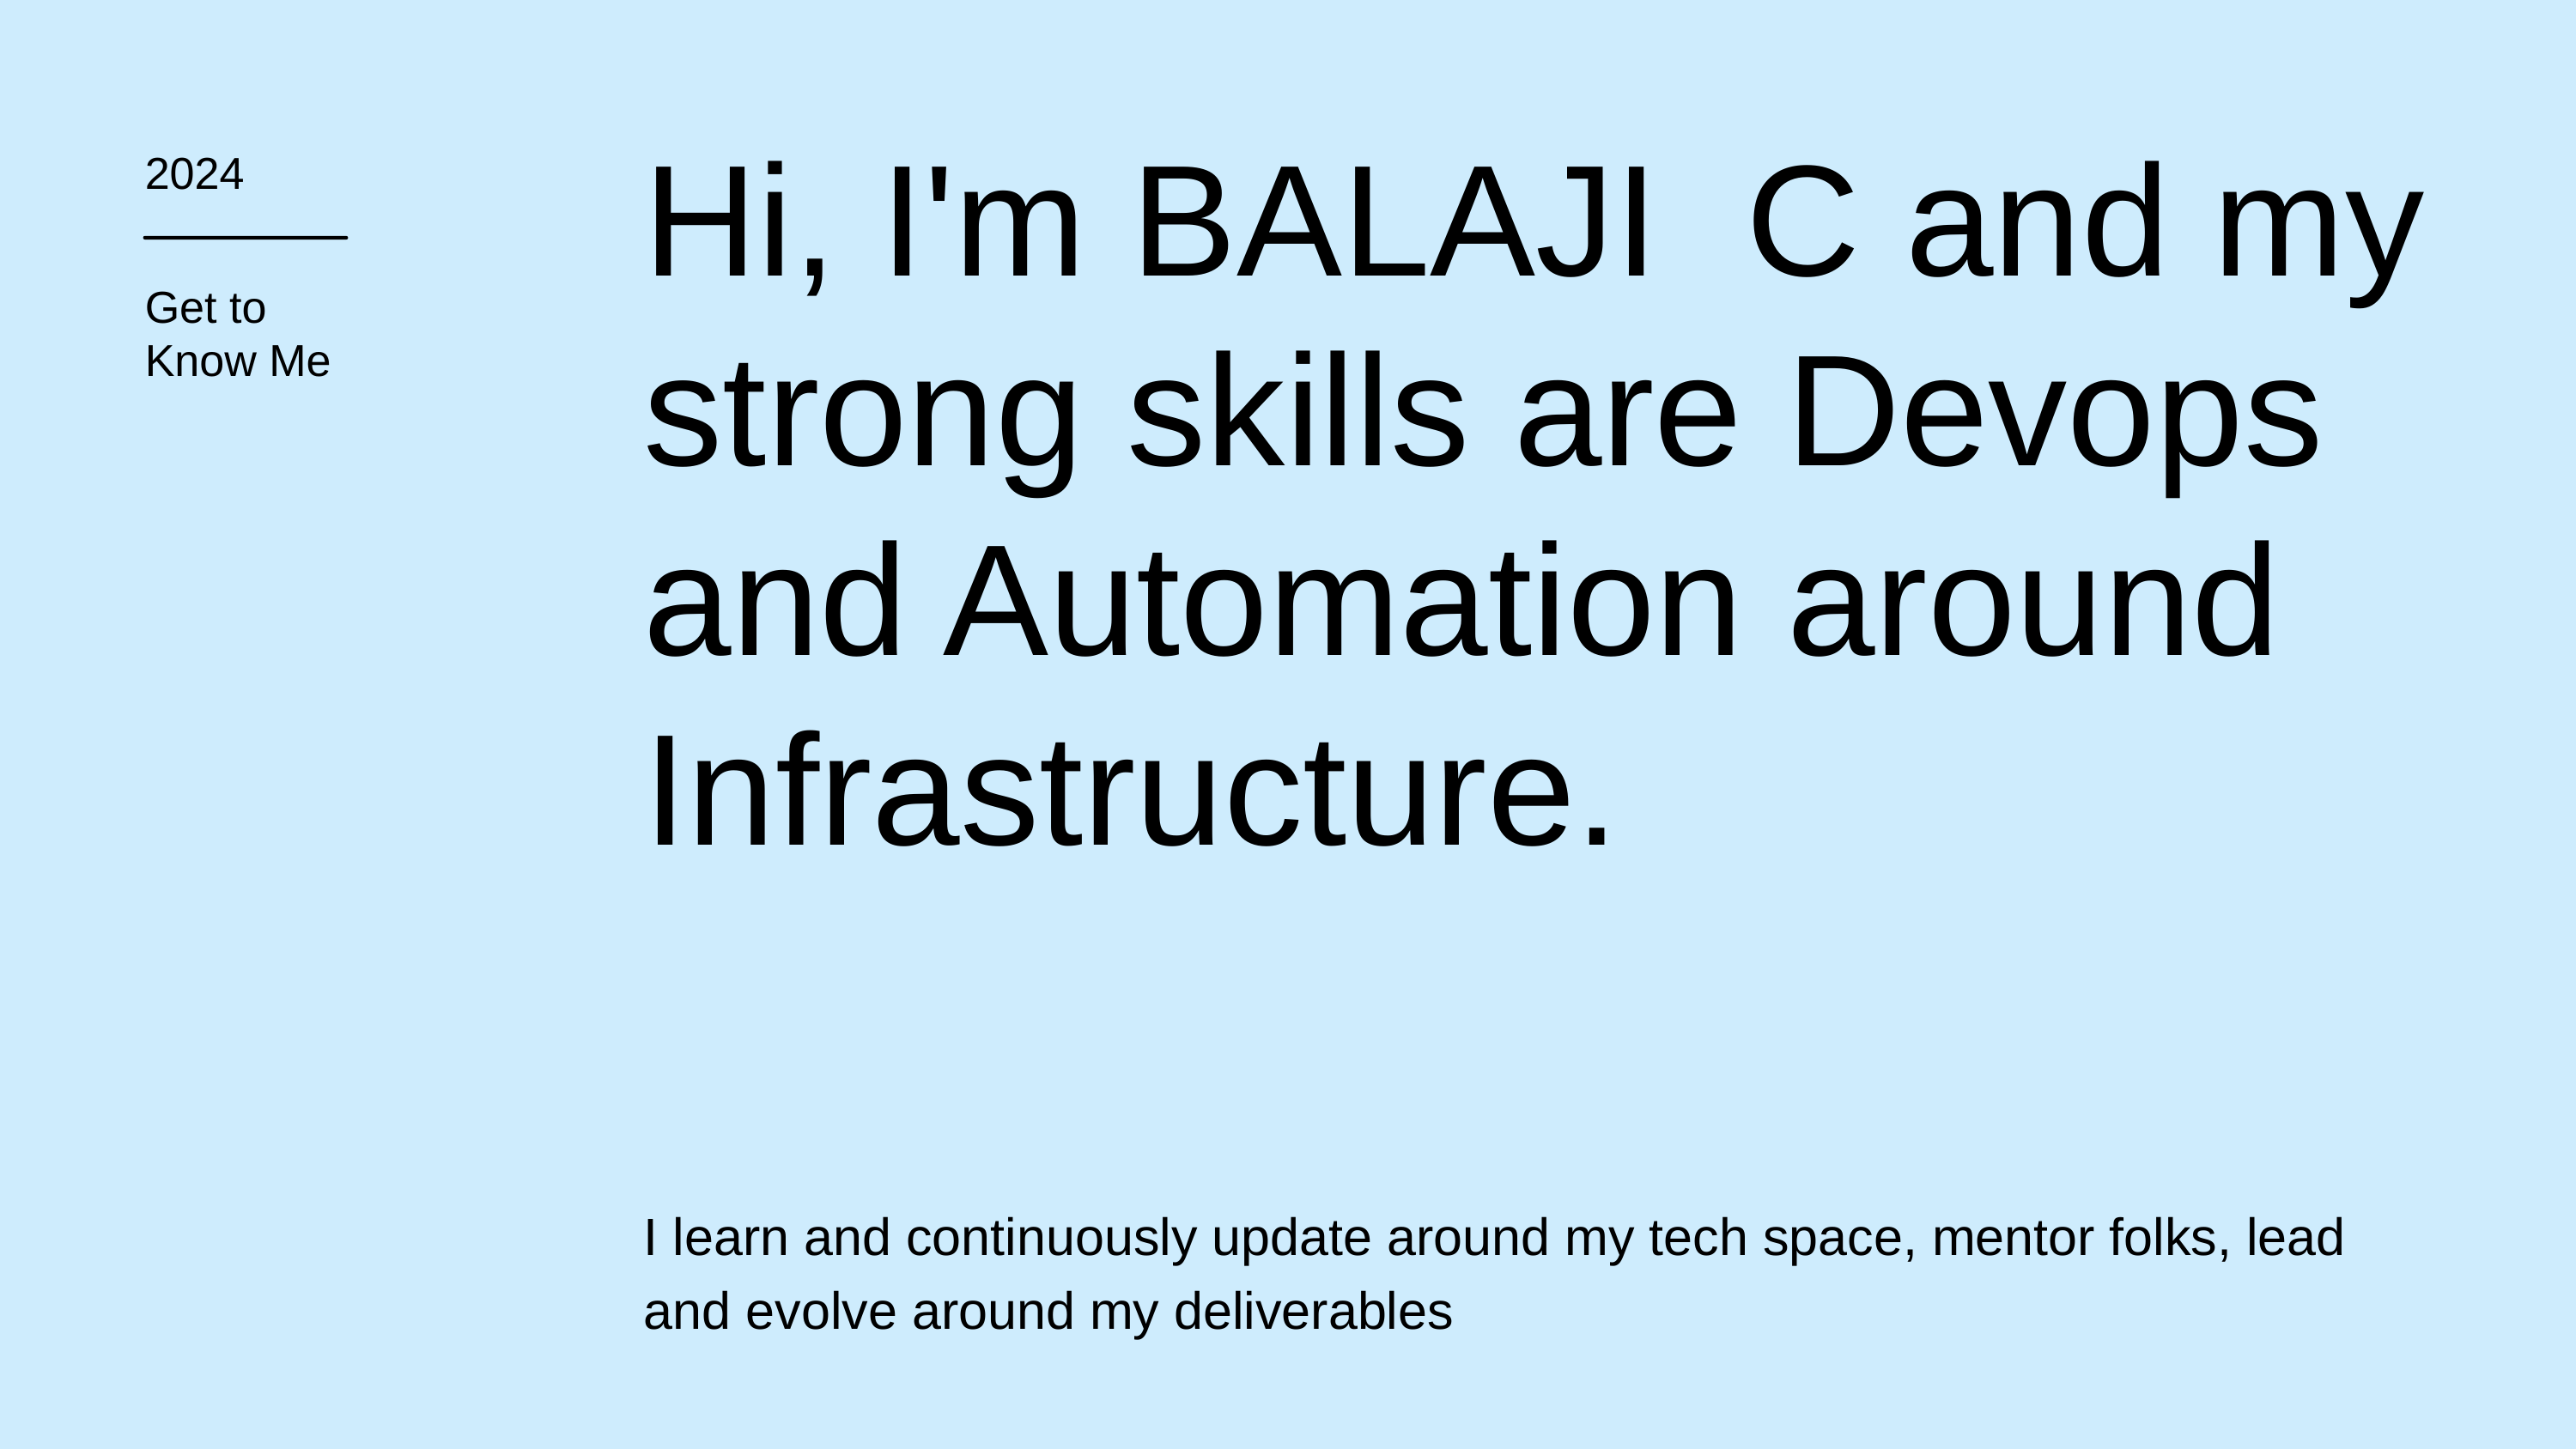

Hi, I'm BALAJI  C and my strong skills are Devops and Automation around Infrastructure.
I learn and continuously update around my tech space, mentor folks, lead and evolve around my deliverables
2024

Get to Know Me